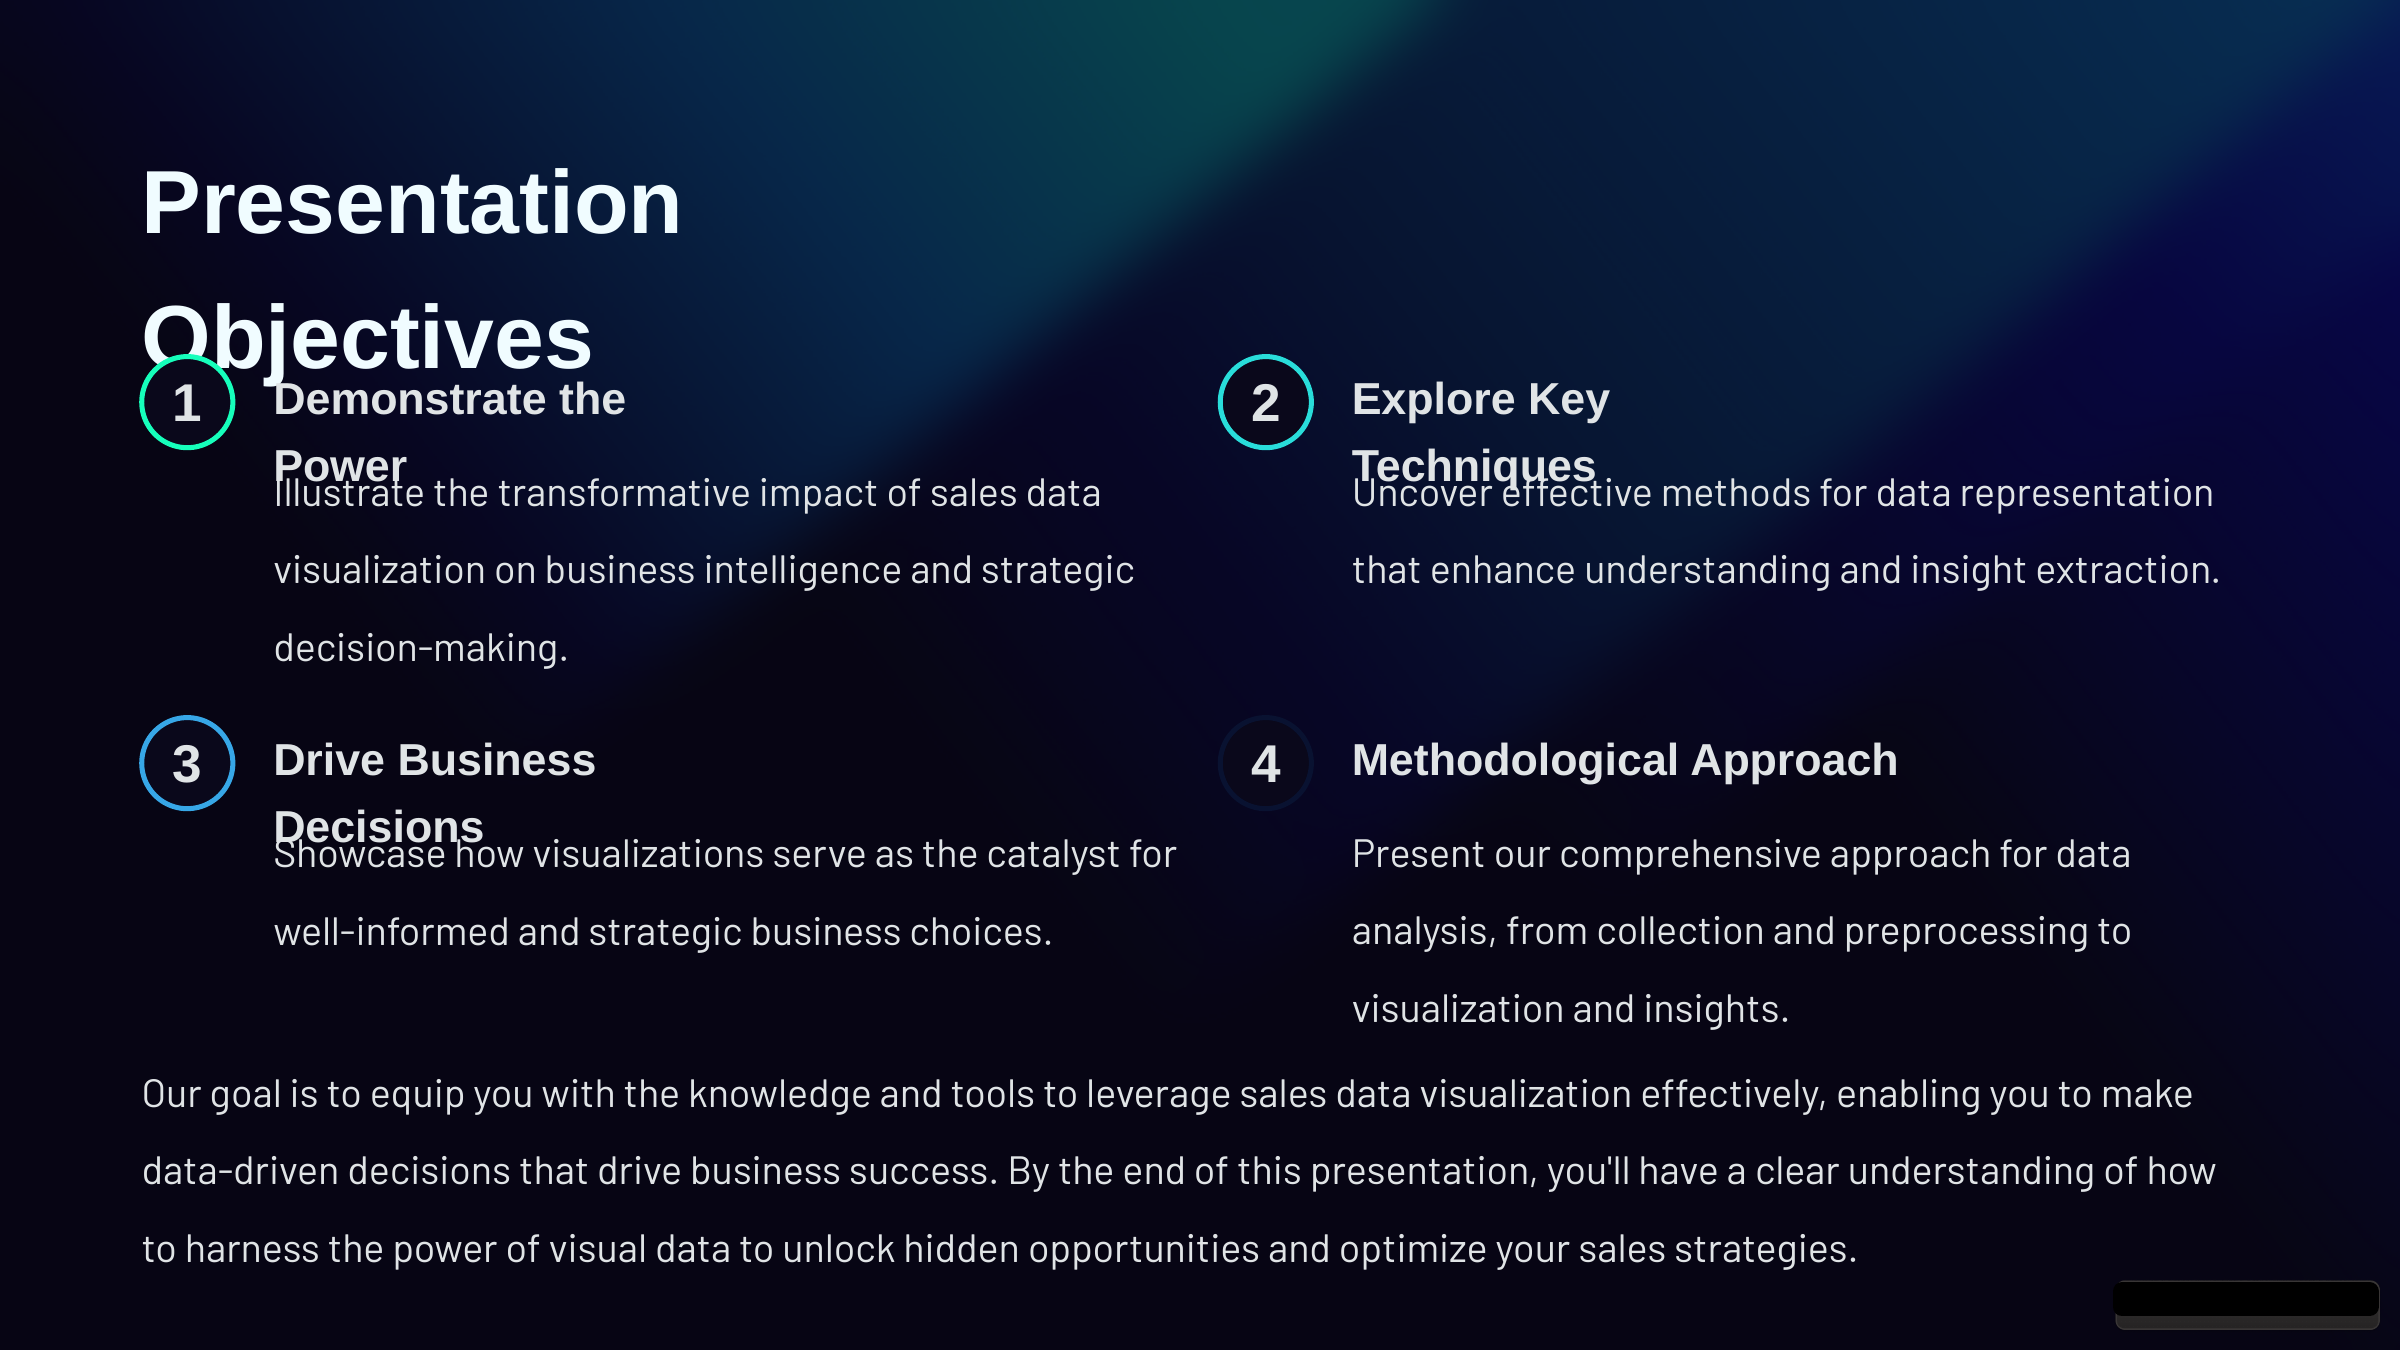

Presentation Objectives

Demonstrate the Power

Explore Key Techniques
1
2
Illustrate the transformative impact of sales data visualization on business intelligence and strategic decision-making.
Uncover effective methods for data representation that enhance understanding and insight extraction.

Drive Business Decisions

Methodological Approach
3
4
Showcase how visualizations serve as the catalyst for well-informed and strategic business choices.
Present our comprehensive approach for data analysis, from collection and preprocessing to visualization and insights.
Our goal is to equip you with the knowledge and tools to leverage sales data visualization effectively, enabling you to make data-driven decisions that drive business success. By the end of this presentation, you'll have a clear understanding of how to harness the power of visual data to unlock hidden opportunities and optimize your sales strategies.